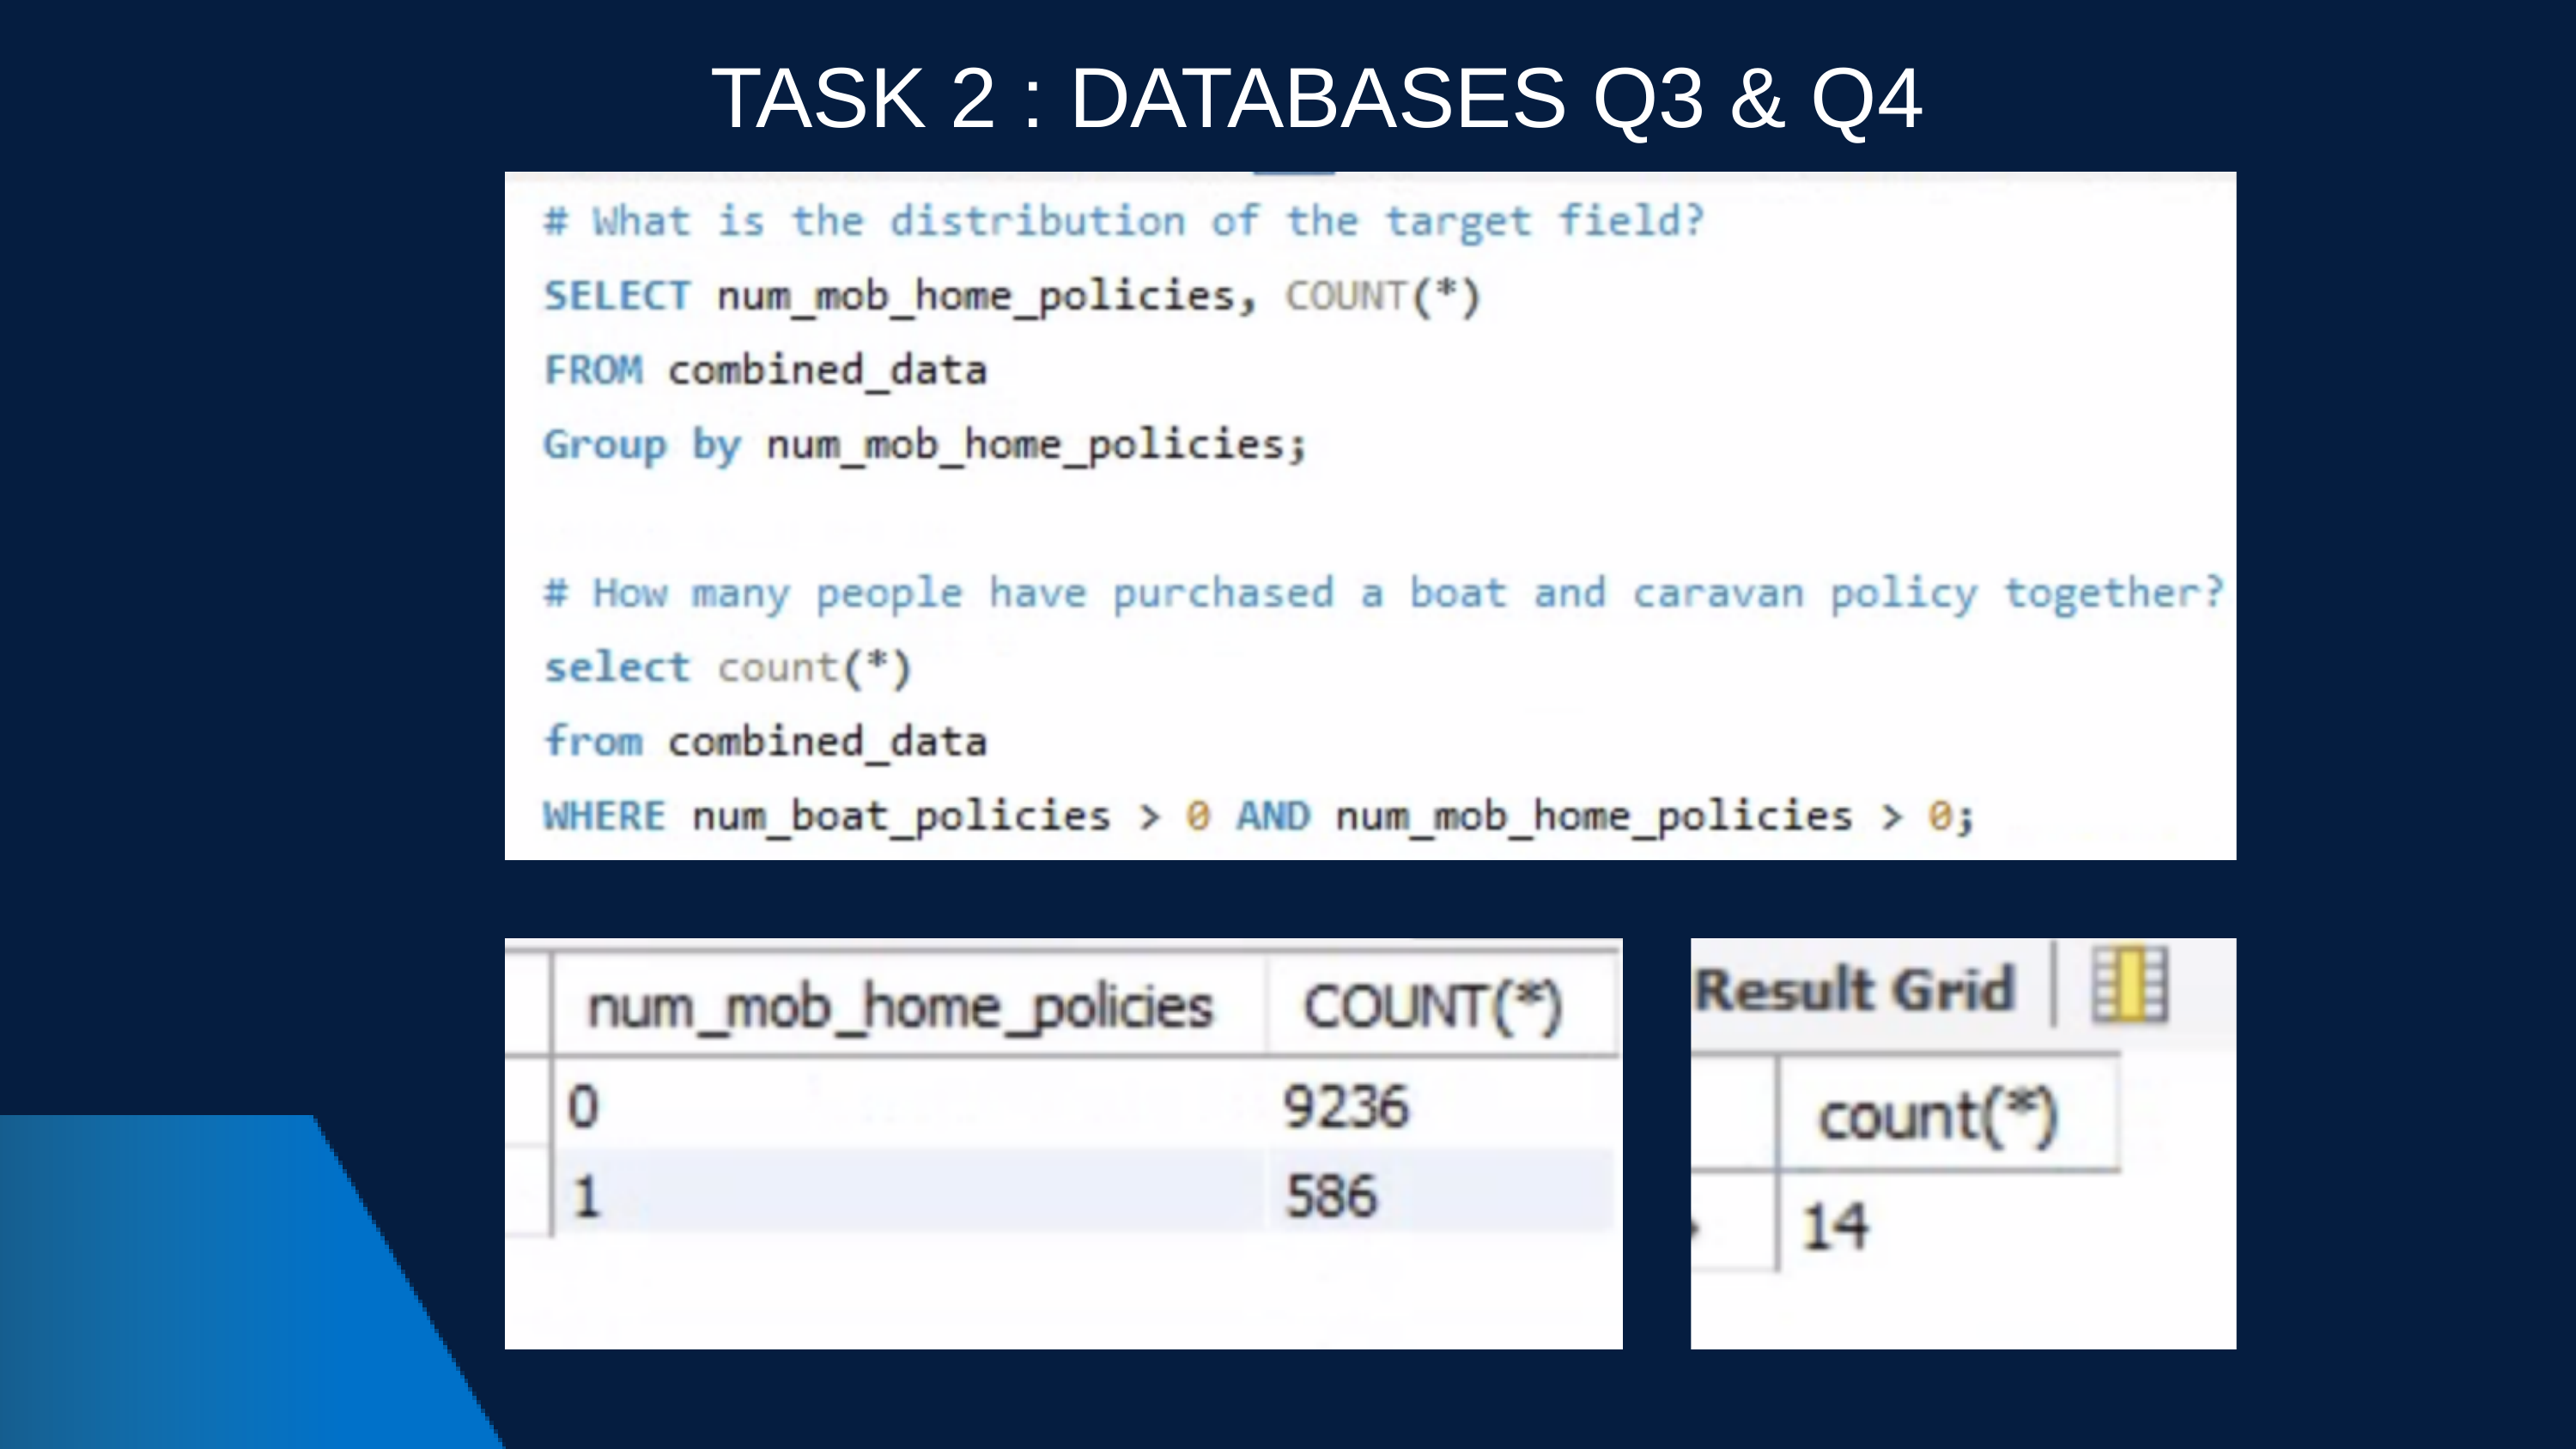

TASK 2 : DATABASES Q3 & Q4